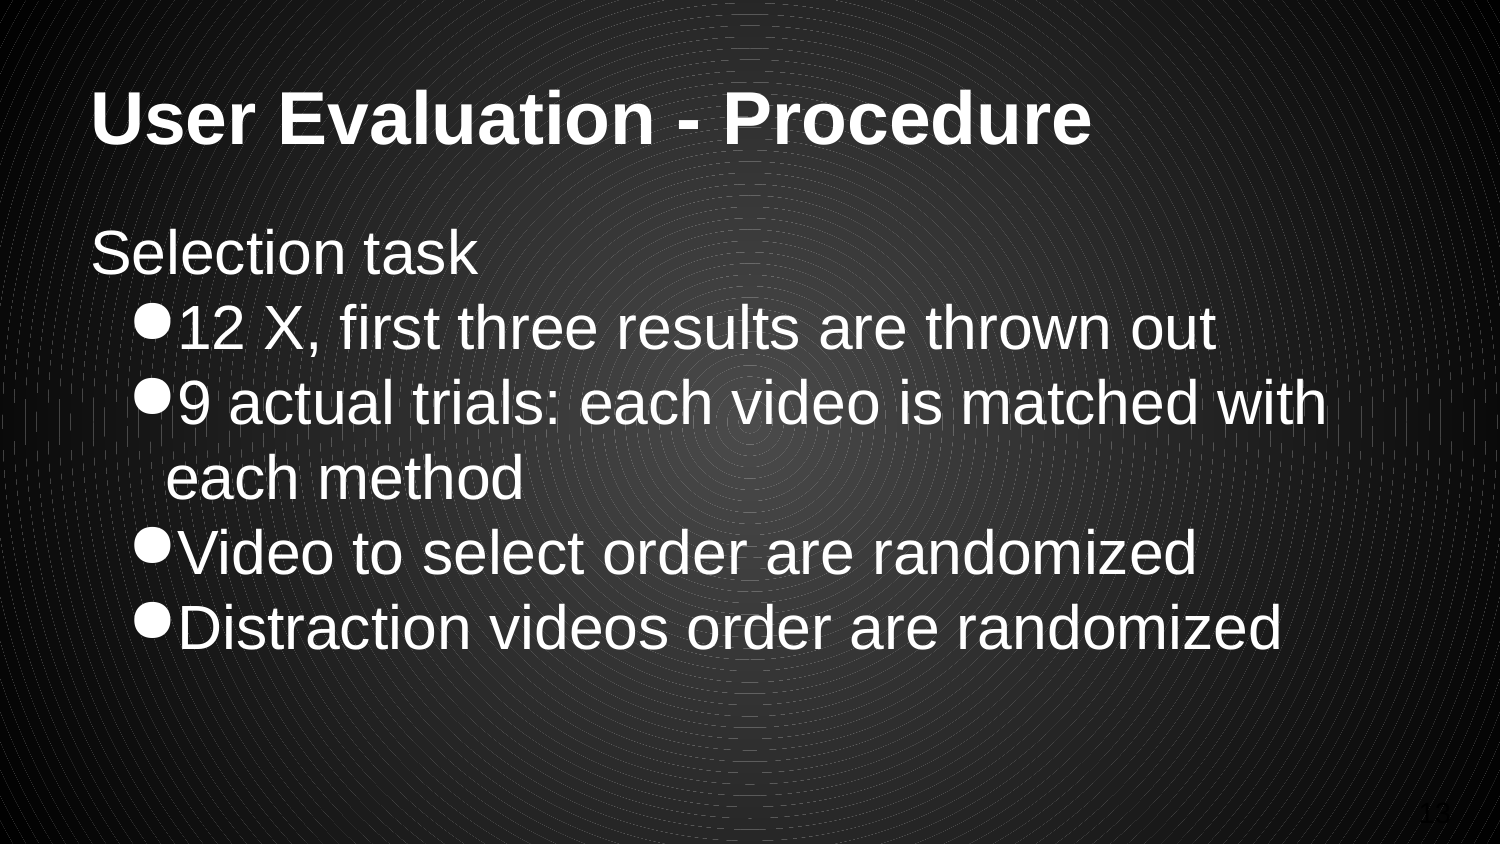

# User Evaluation - Procedure
Selection task
12 X, first three results are thrown out
9 actual trials: each video is matched with each method
Video to select order are randomized
Distraction videos order are randomized
13